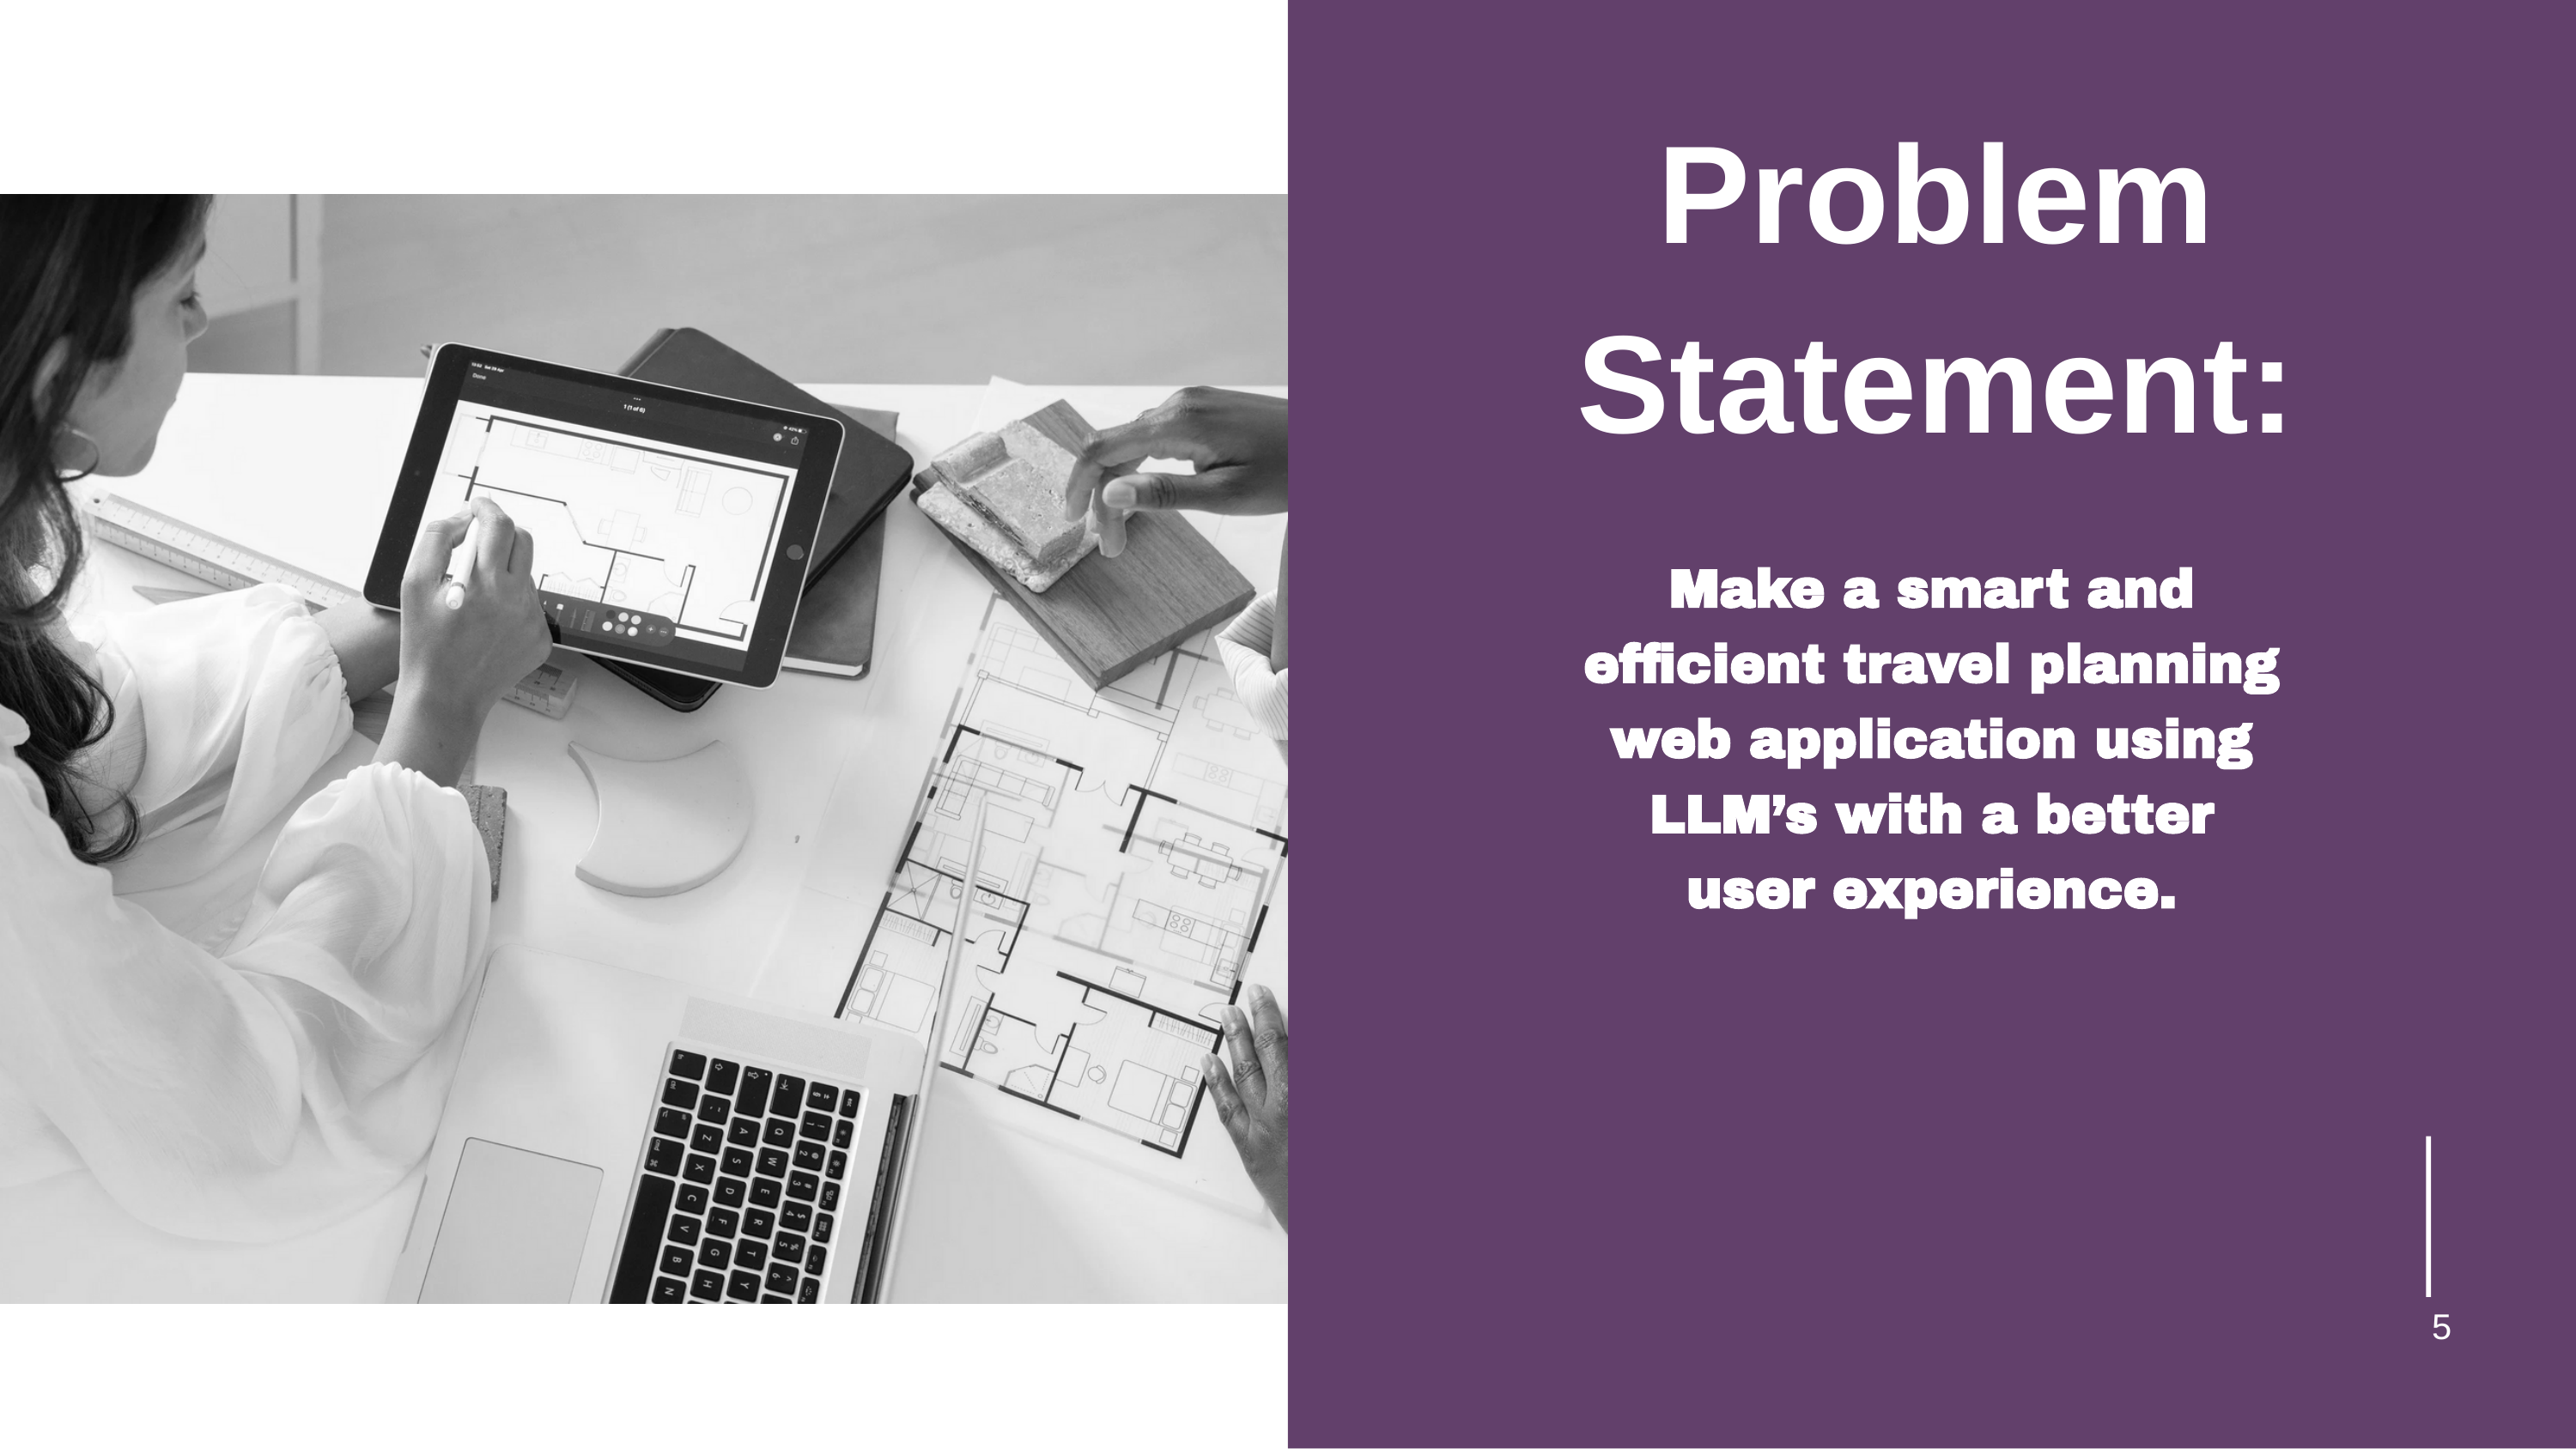

Problem

Statement:
Make a smart and efficient travel planning web application using LLM’s with a better user experience.

5